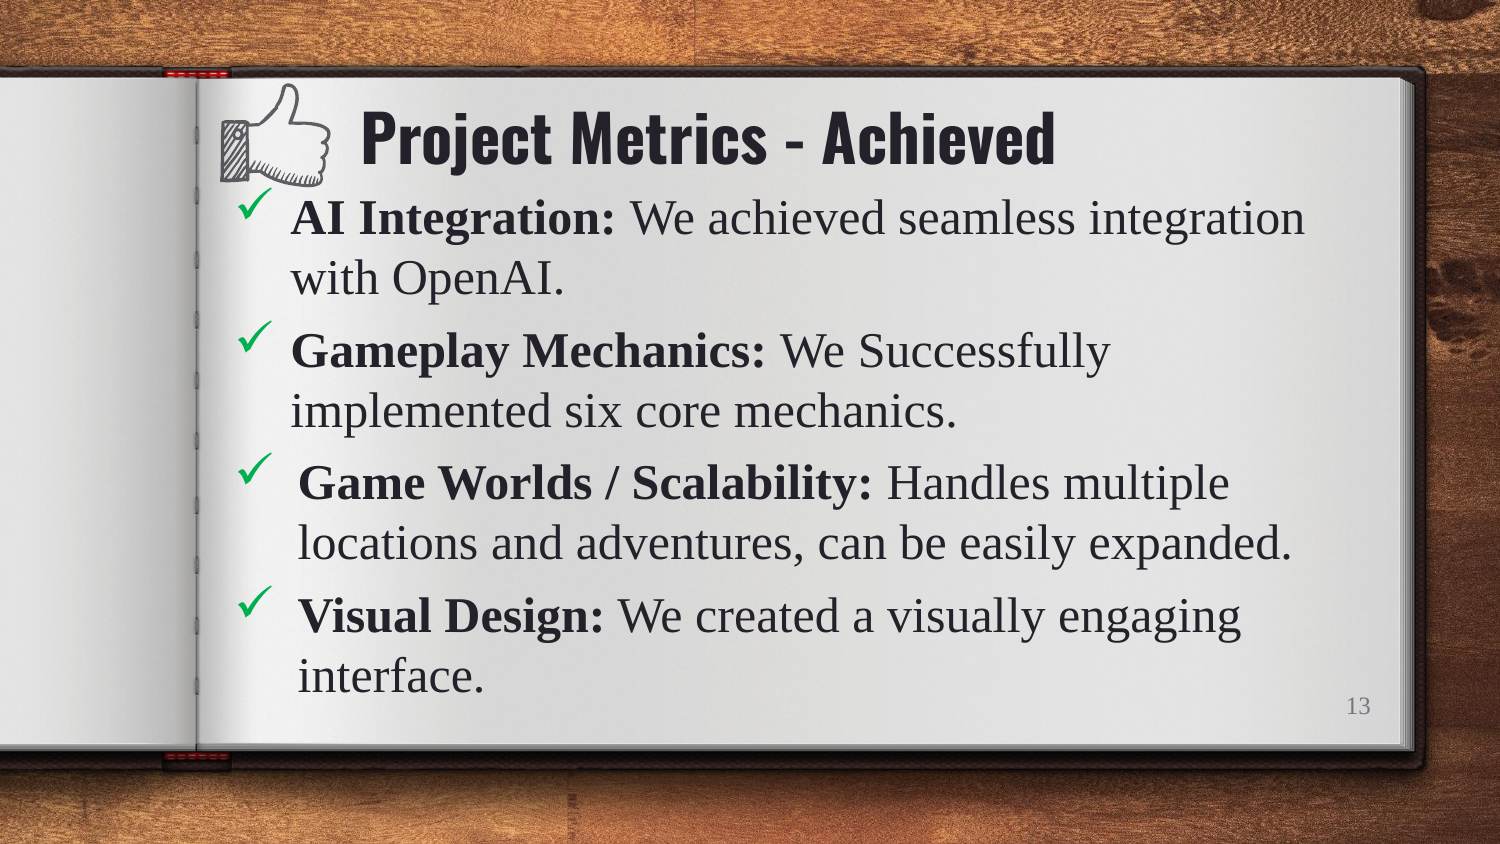

Project Metrics - Achieved

AI Integration: We achieved seamless integration with OpenAI.
Gameplay Mechanics: We Successfully implemented six core mechanics.
Game Worlds / Scalability: Handles multiple locations and adventures, can be easily expanded.
Visual Design: We created a visually engaging interface.

13